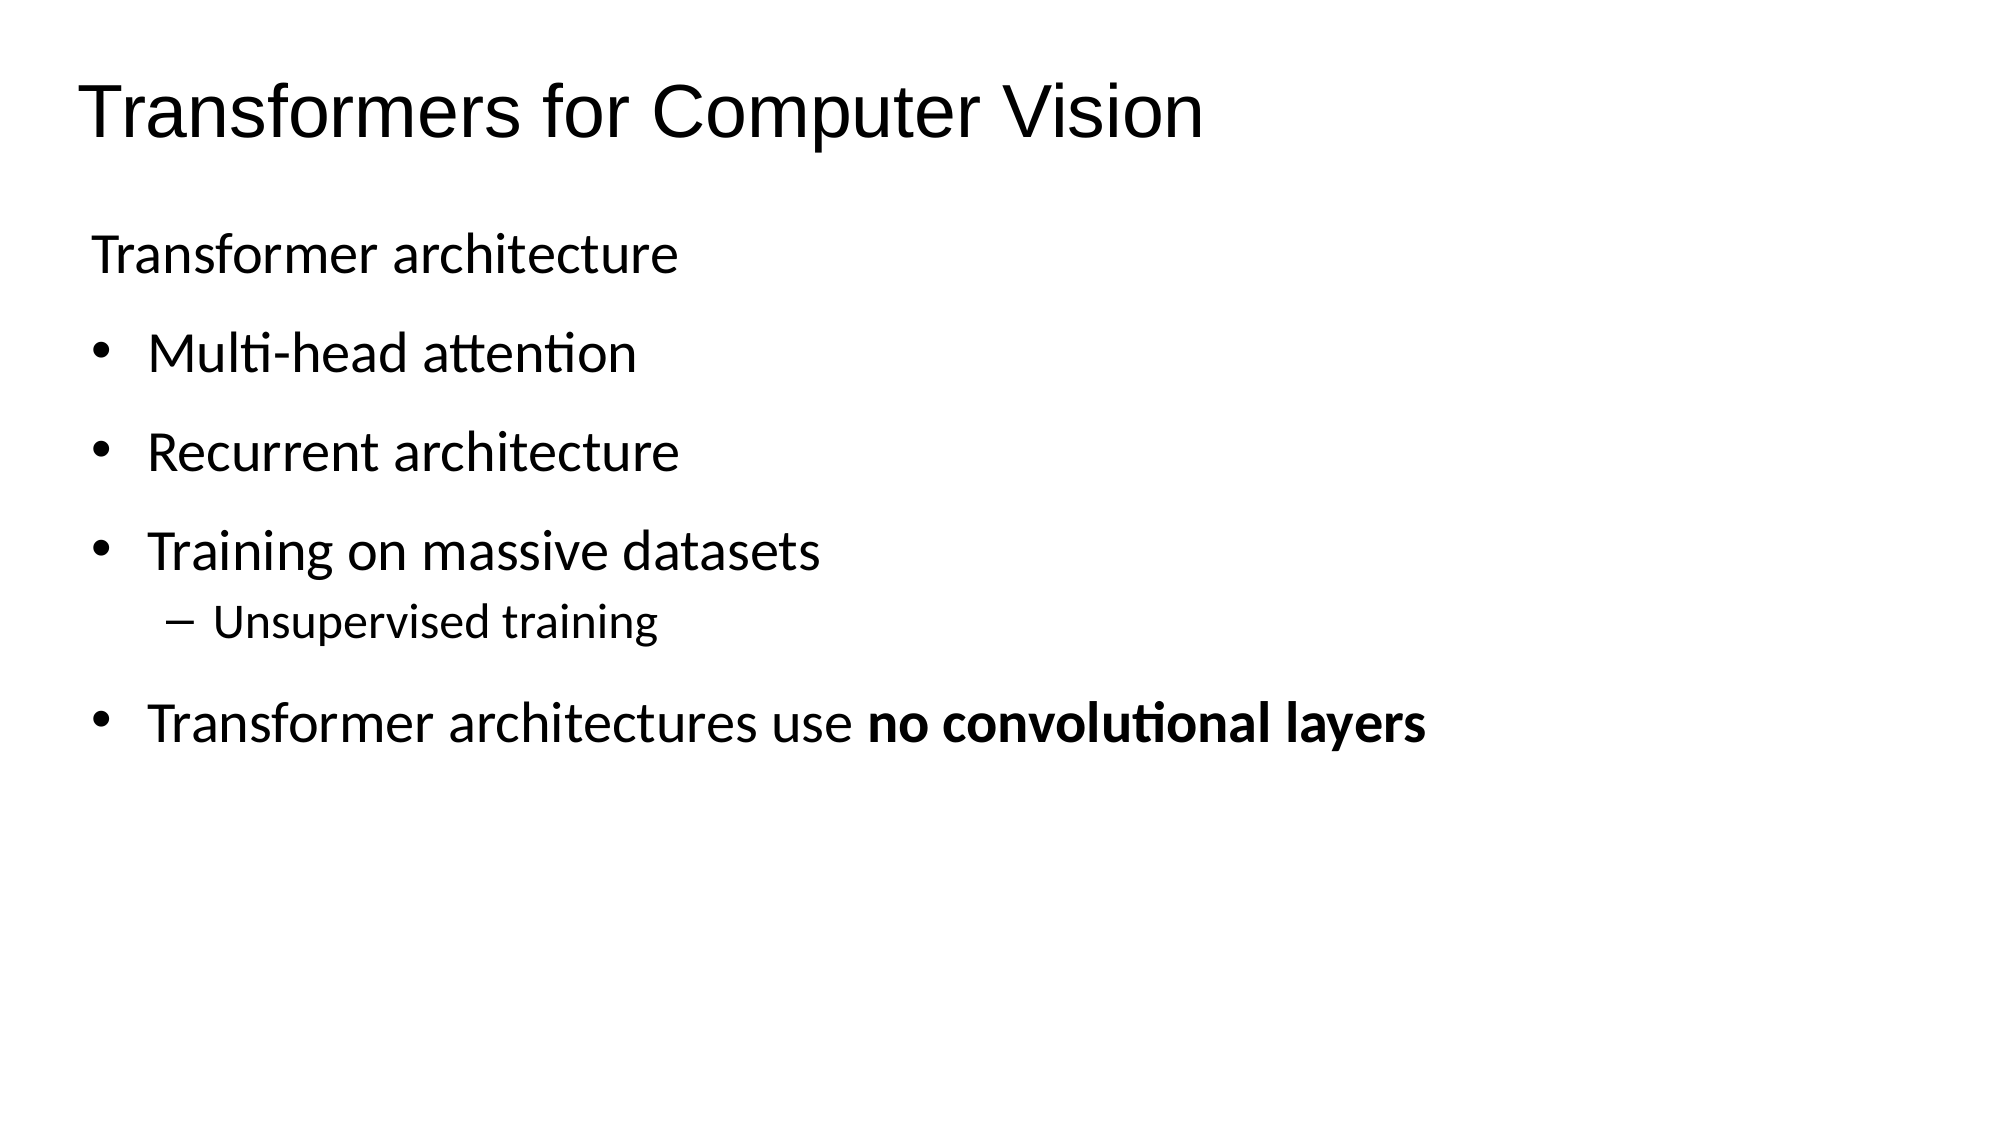

# Transformers for Computer Vision
Transformer architecture
Multi-head attention
Recurrent architecture
Training on massive datasets
Unsupervised training
Transformer architectures use no convolutional layers